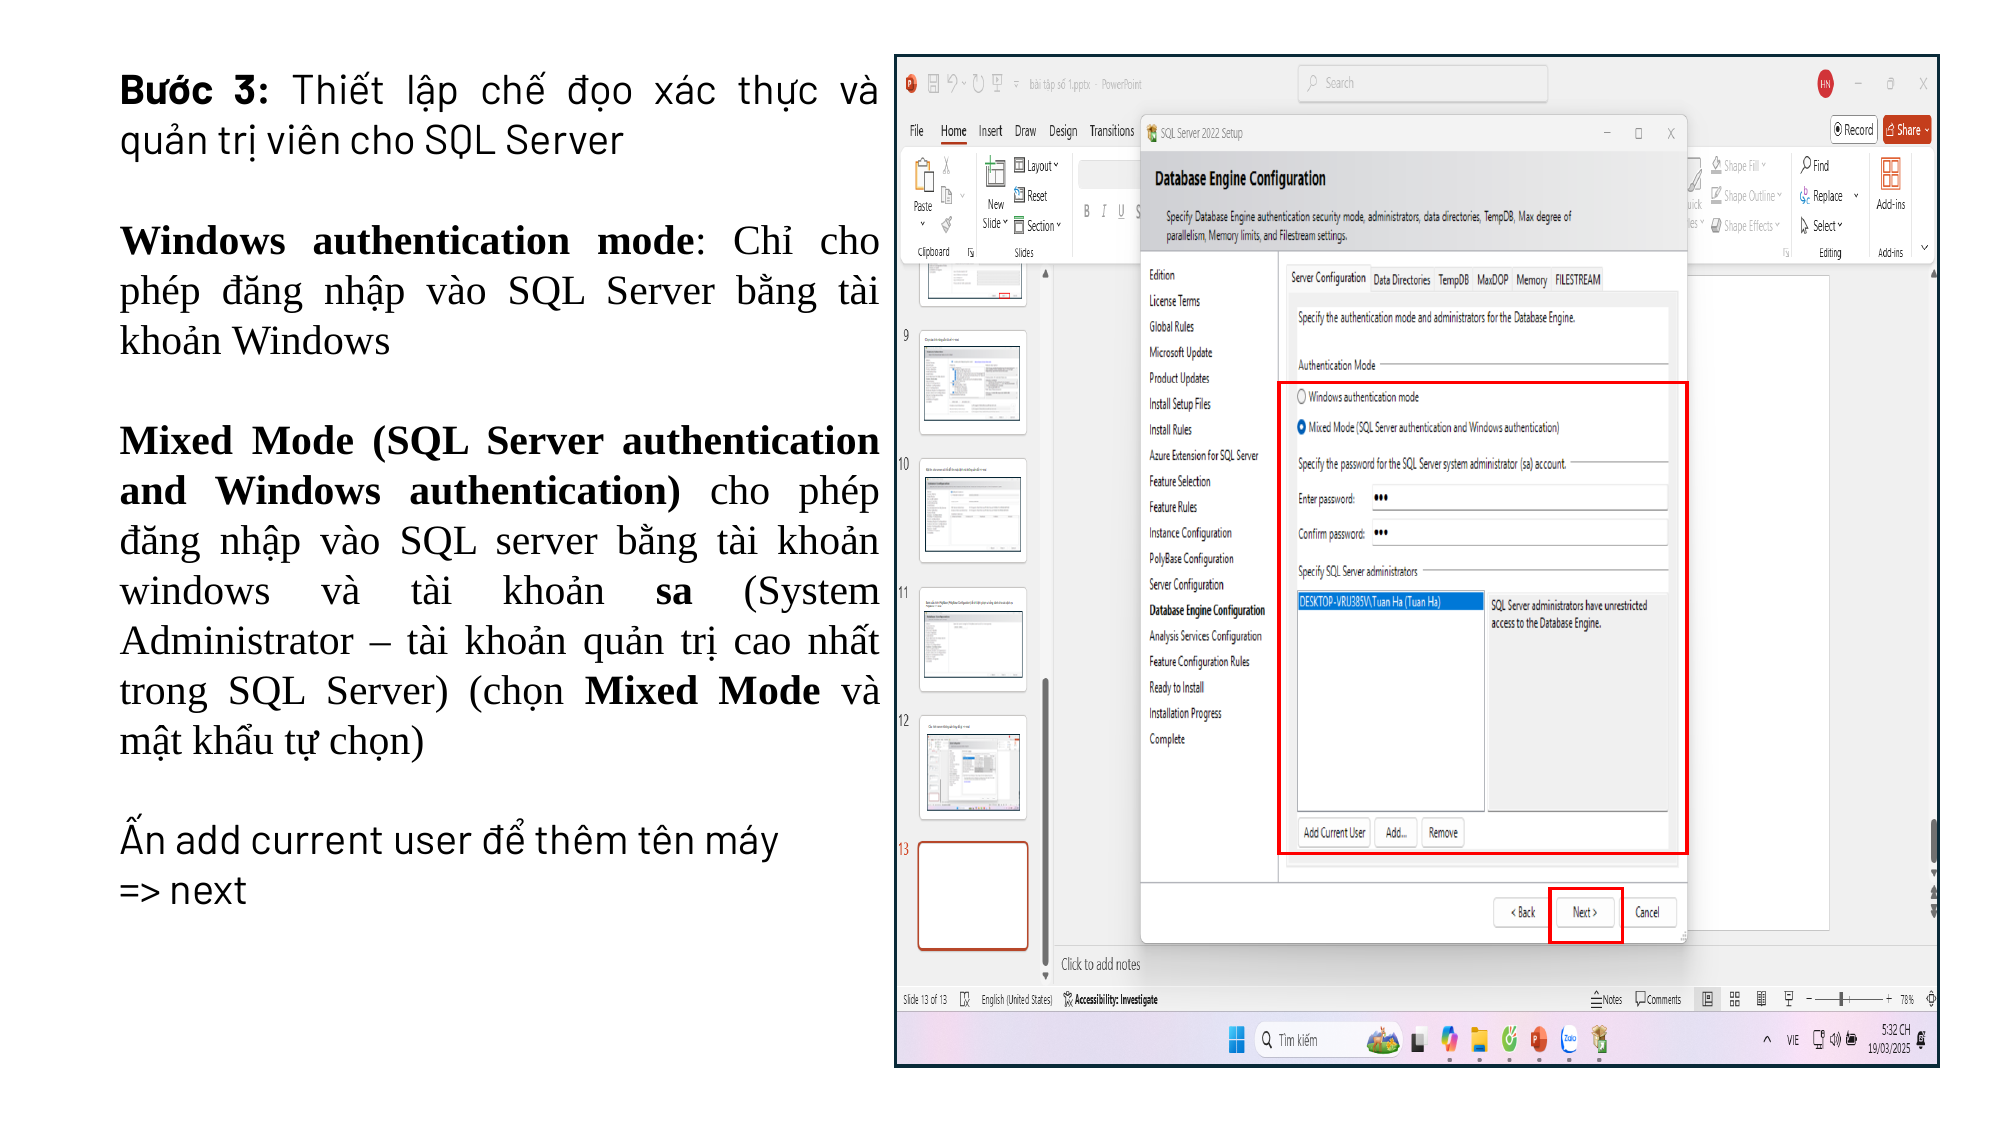

Bước 3: Thiết lập chế đọo xác thực và quản trị viên cho SQL Server

Windows authentication mode: Chỉ cho phép đăng nhập vào SQL Server bằng tài khoản Windows

Mixed Mode (SQL Server authentication and Windows authentication) cho phép đăng nhập vào SQL server bằng tài khoản windows và tài khoản sa (System Administrator – tài khoản quản trị cao nhất trong SQL Server) (chọn Mixed Mode và mật khẩu tự chọn)

Ấn add current user để thêm tên máy
=> next